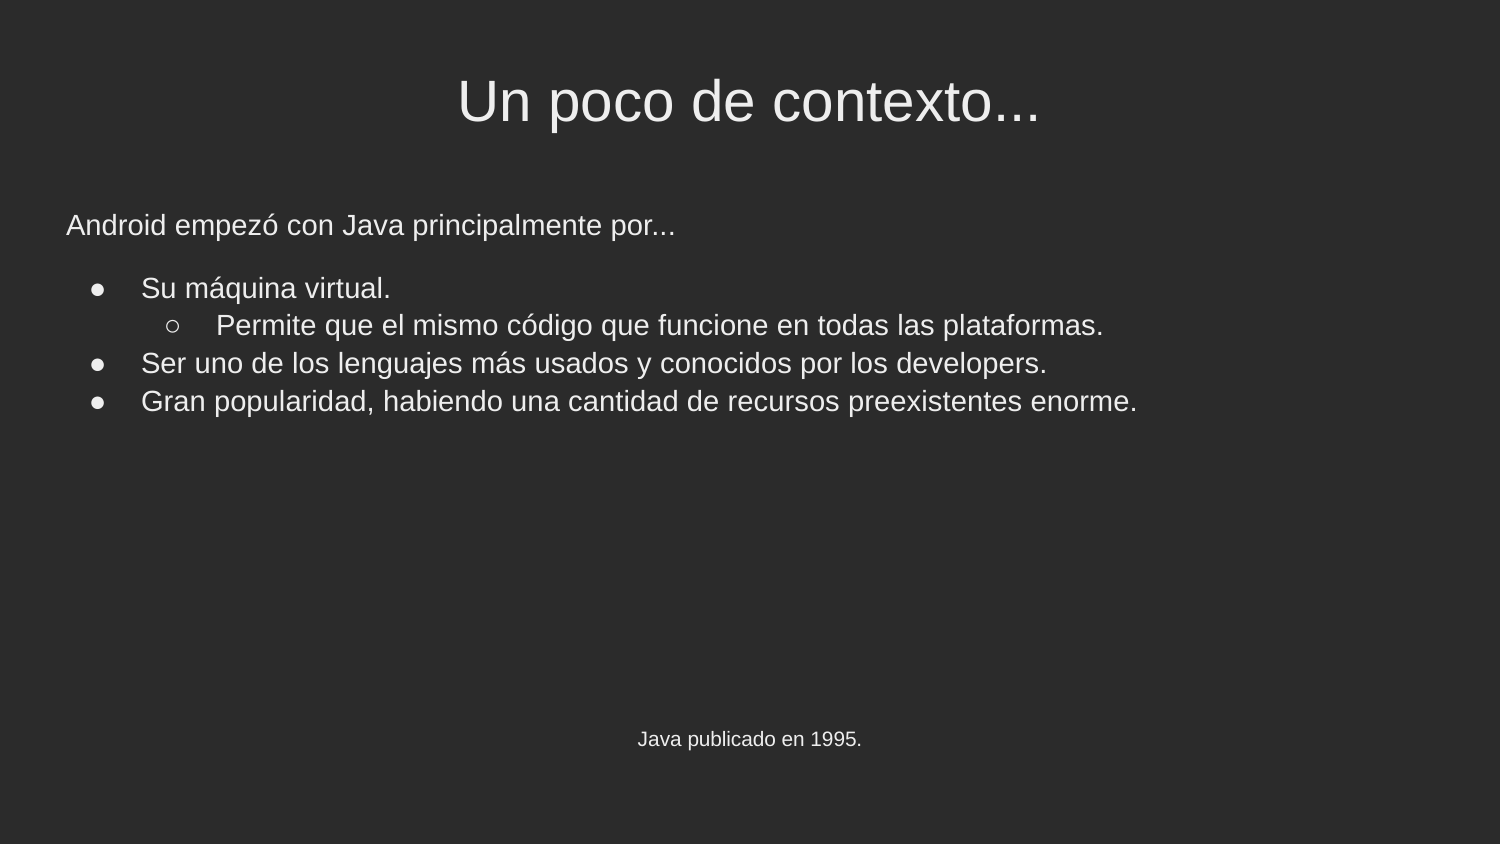

Un poco de contexto...
Android empezó con Java principalmente por...
Su máquina virtual.
Permite que el mismo código que funcione en todas las plataformas.
Ser uno de los lenguajes más usados y conocidos por los developers.
Gran popularidad, habiendo una cantidad de recursos preexistentes enorme.

Java publicado en 1995.